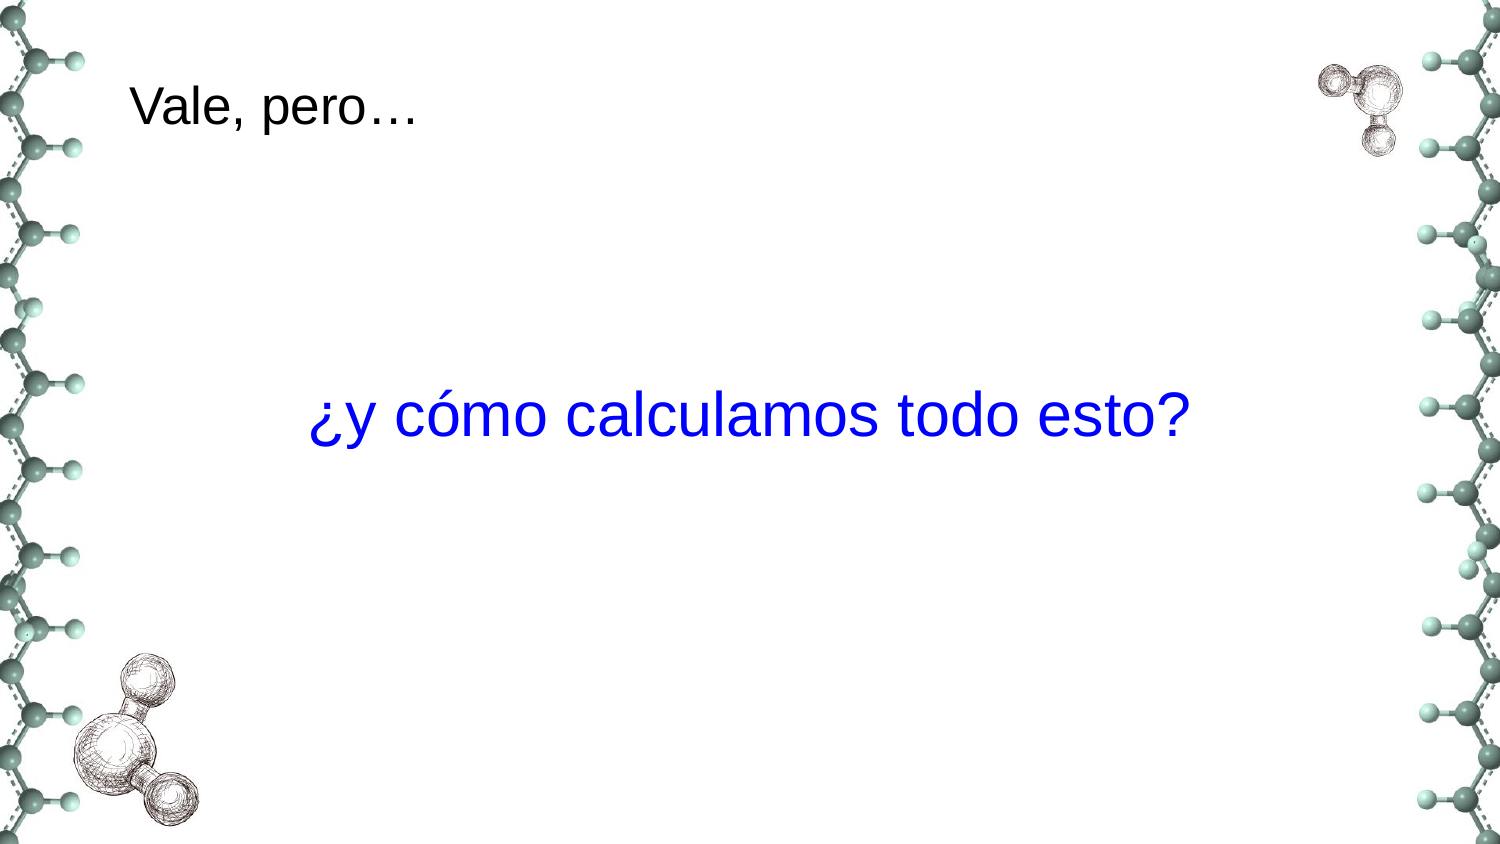

Vale, pero…
¿y cómo calculamos todo esto?